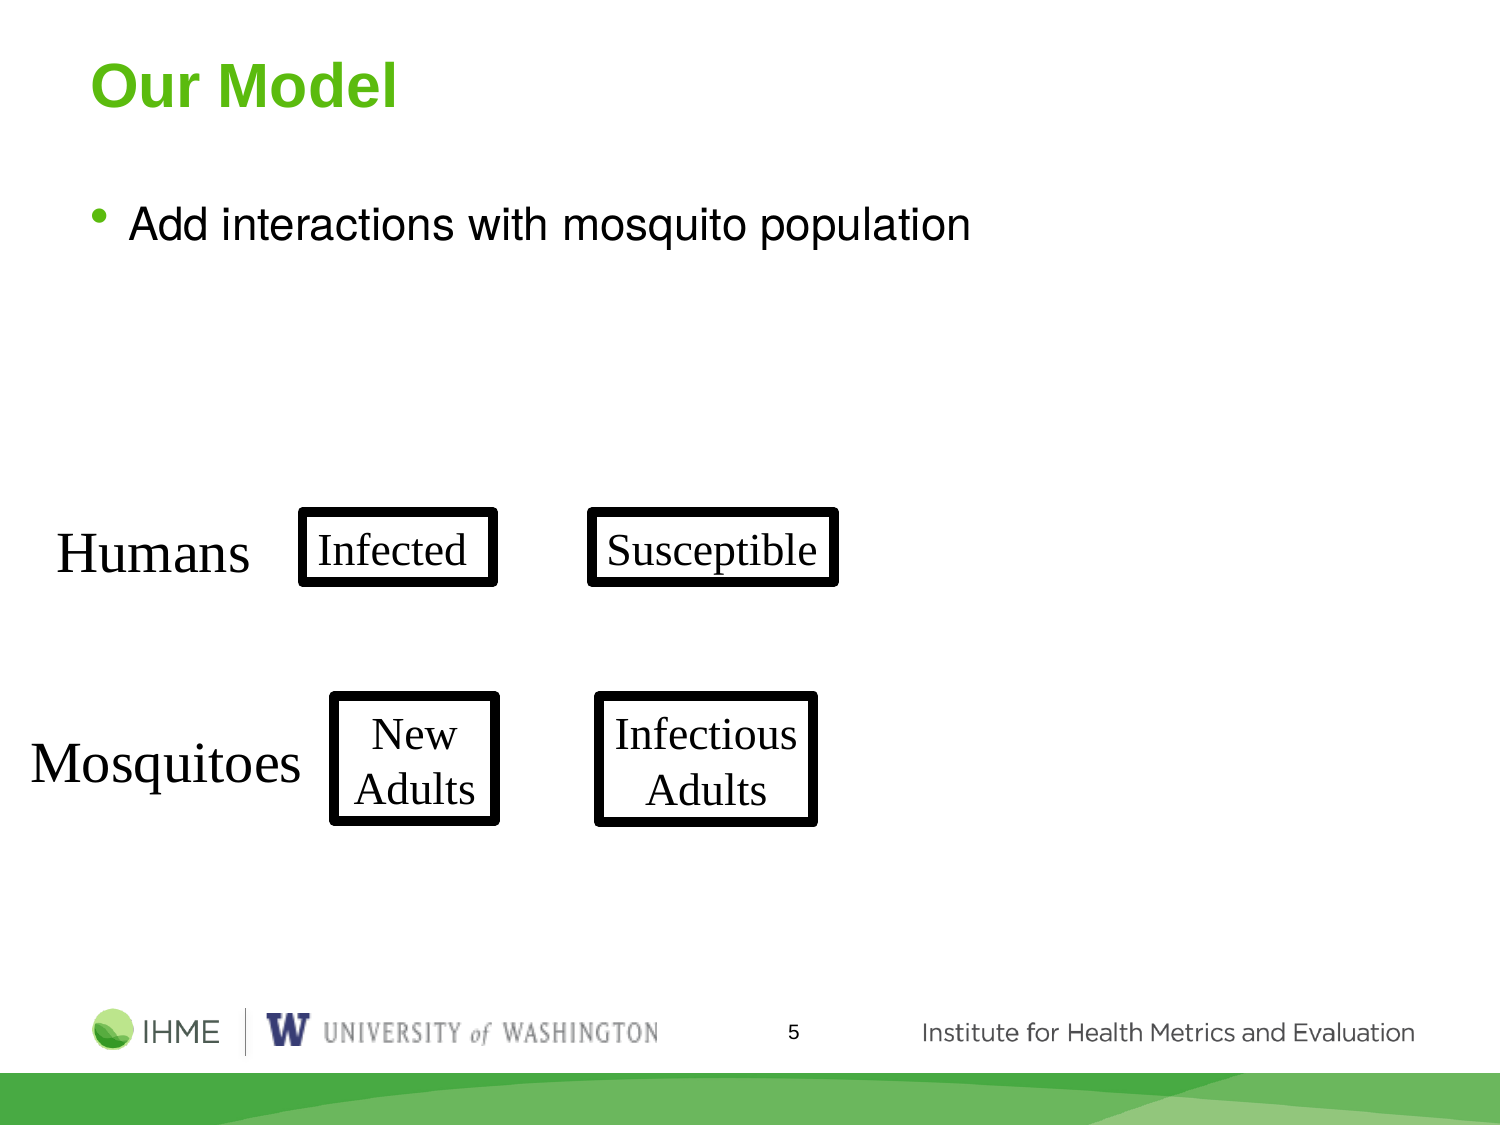

# Our Model
Add interactions with mosquito population
Humans
Infected
Susceptible
New Adults
Infectious
Adults
Mosquitoes
5